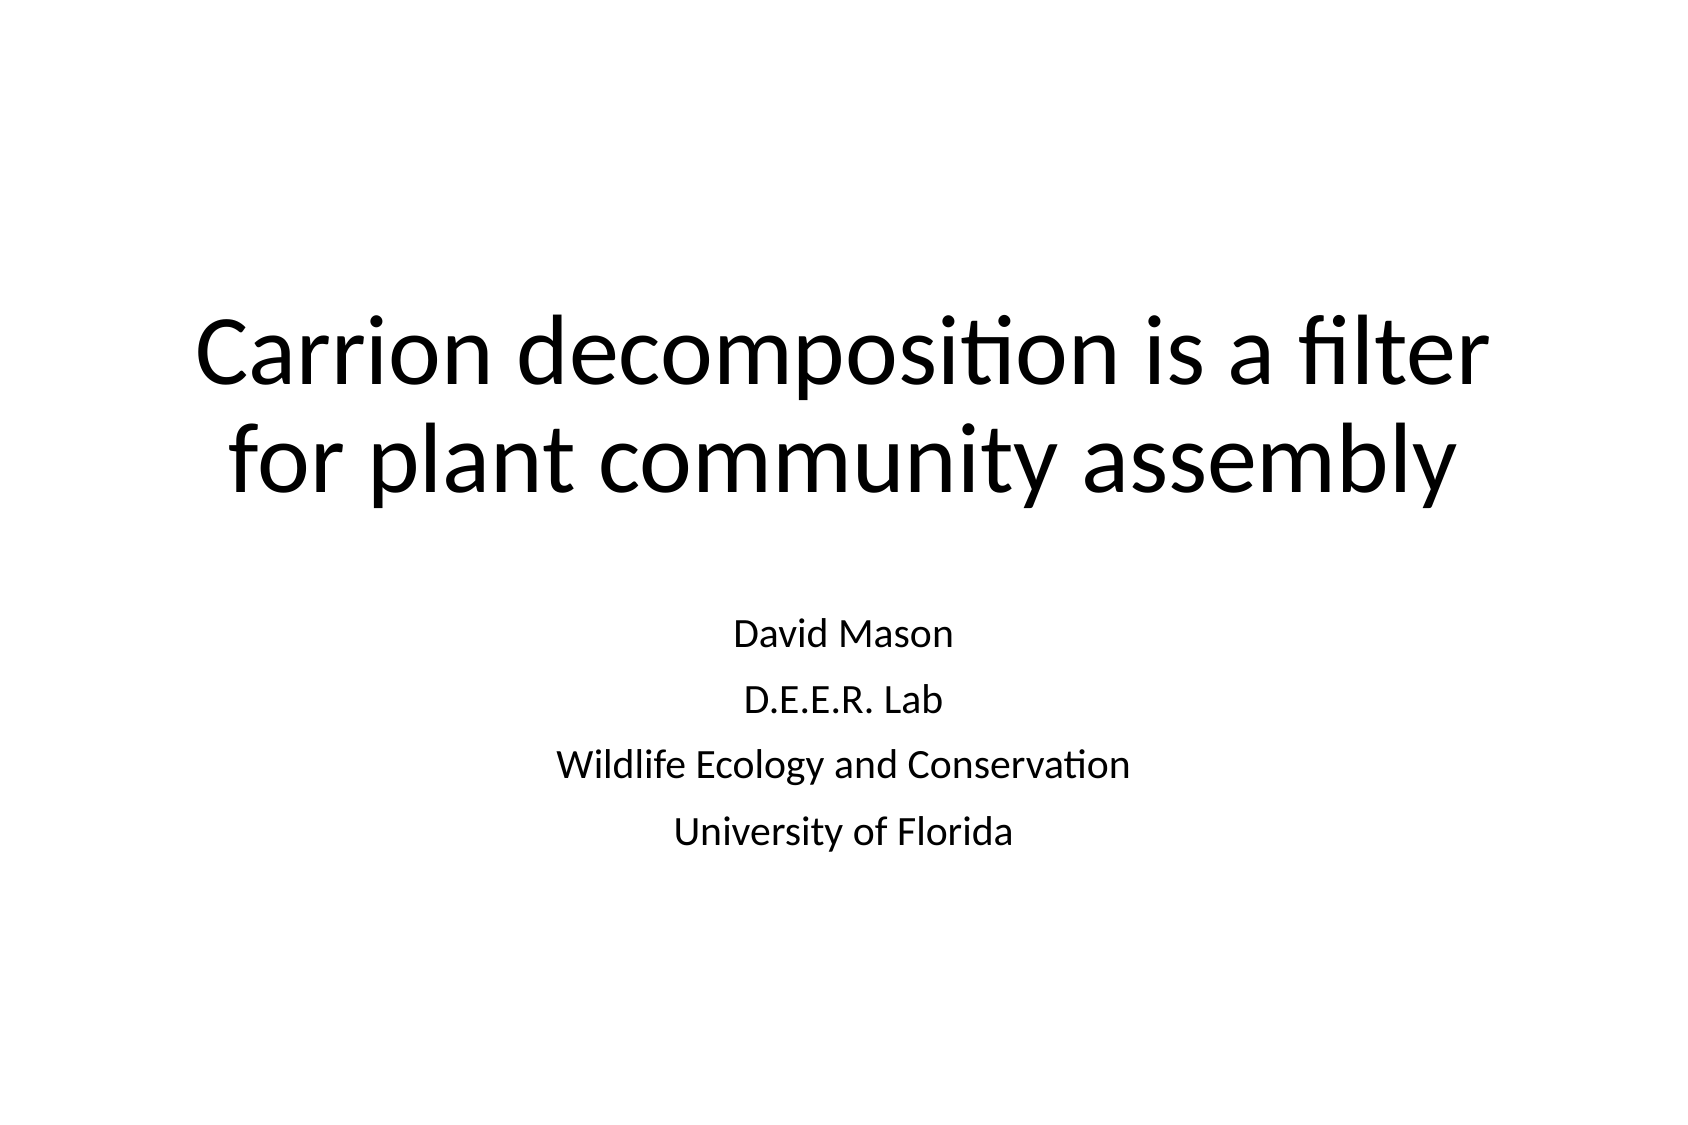

# Carrion decomposition is a filter for plant community assembly
David Mason
D.E.E.R. Lab
Wildlife Ecology and Conservation
University of Florida